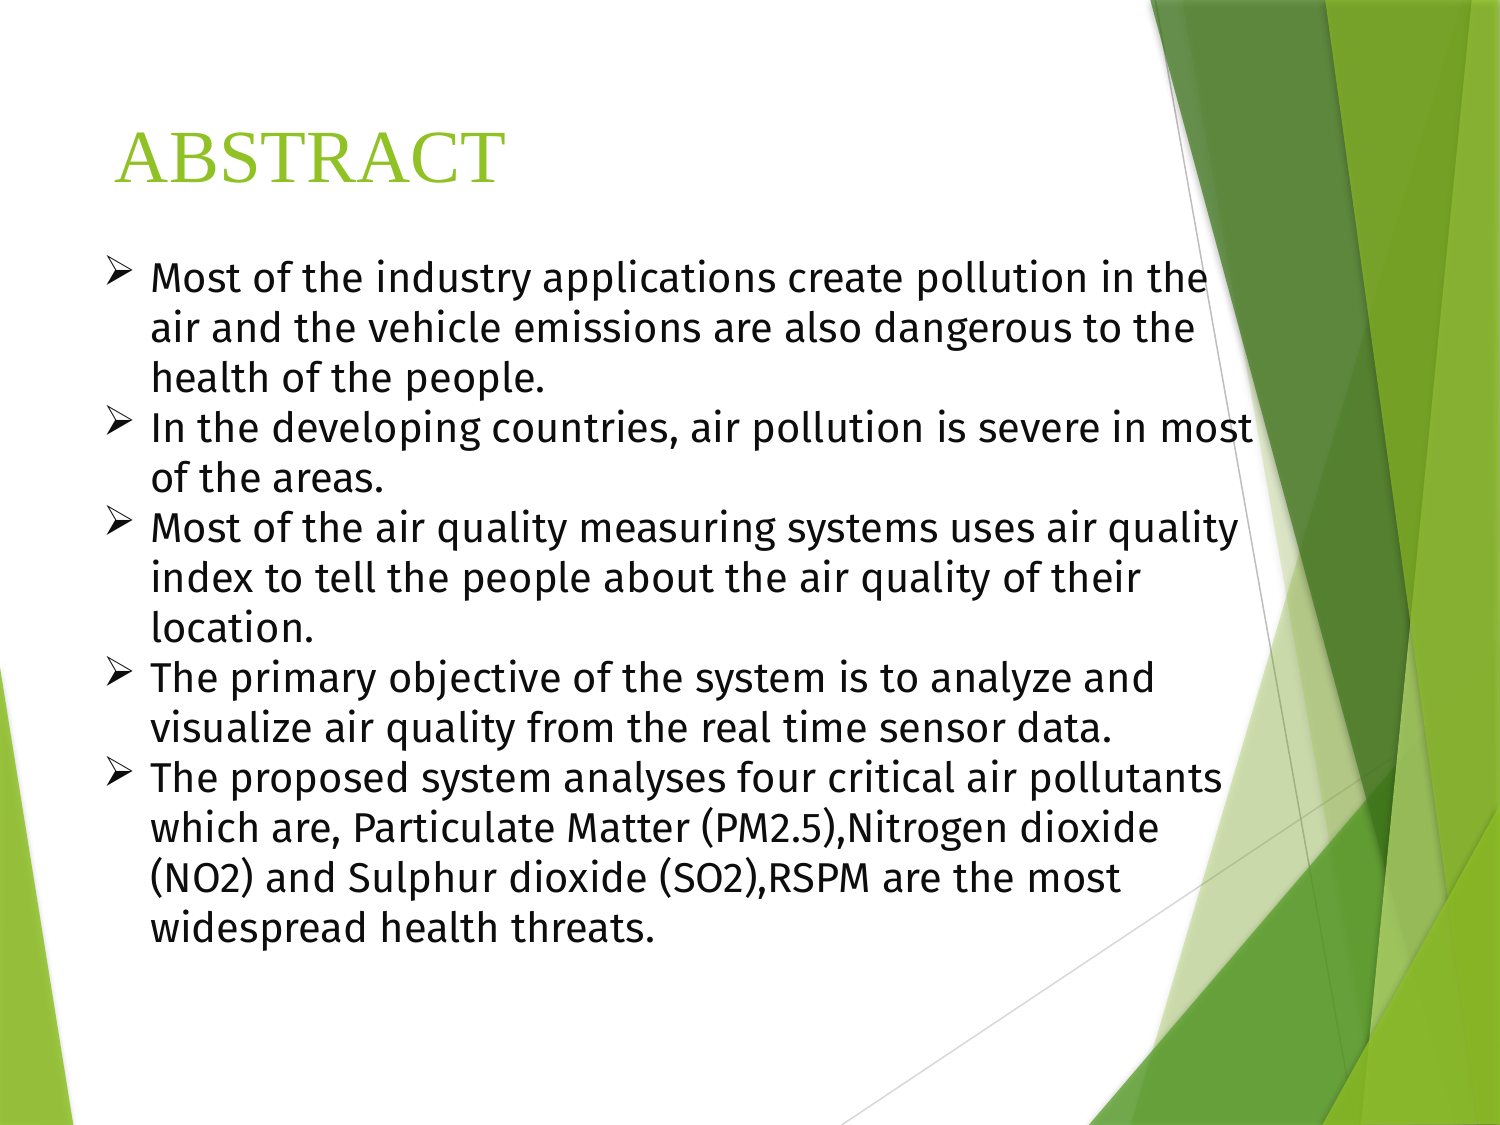

# ABSTRACT

Most of the industry applications create pollution in the air and the vehicle emissions are also dangerous to the health of the people.
In the developing countries, air pollution is severe in most of the areas.
Most of the air quality measuring systems uses air quality index to tell the people about the air quality of their location.
The primary objective of the system is to analyze and visualize air quality from the real time sensor data.
The proposed system analyses four critical air pollutants which are, Particulate Matter (PM2.5),Nitrogen dioxide (NO2) and Sulphur dioxide (SO2),RSPM are the most widespread health threats.